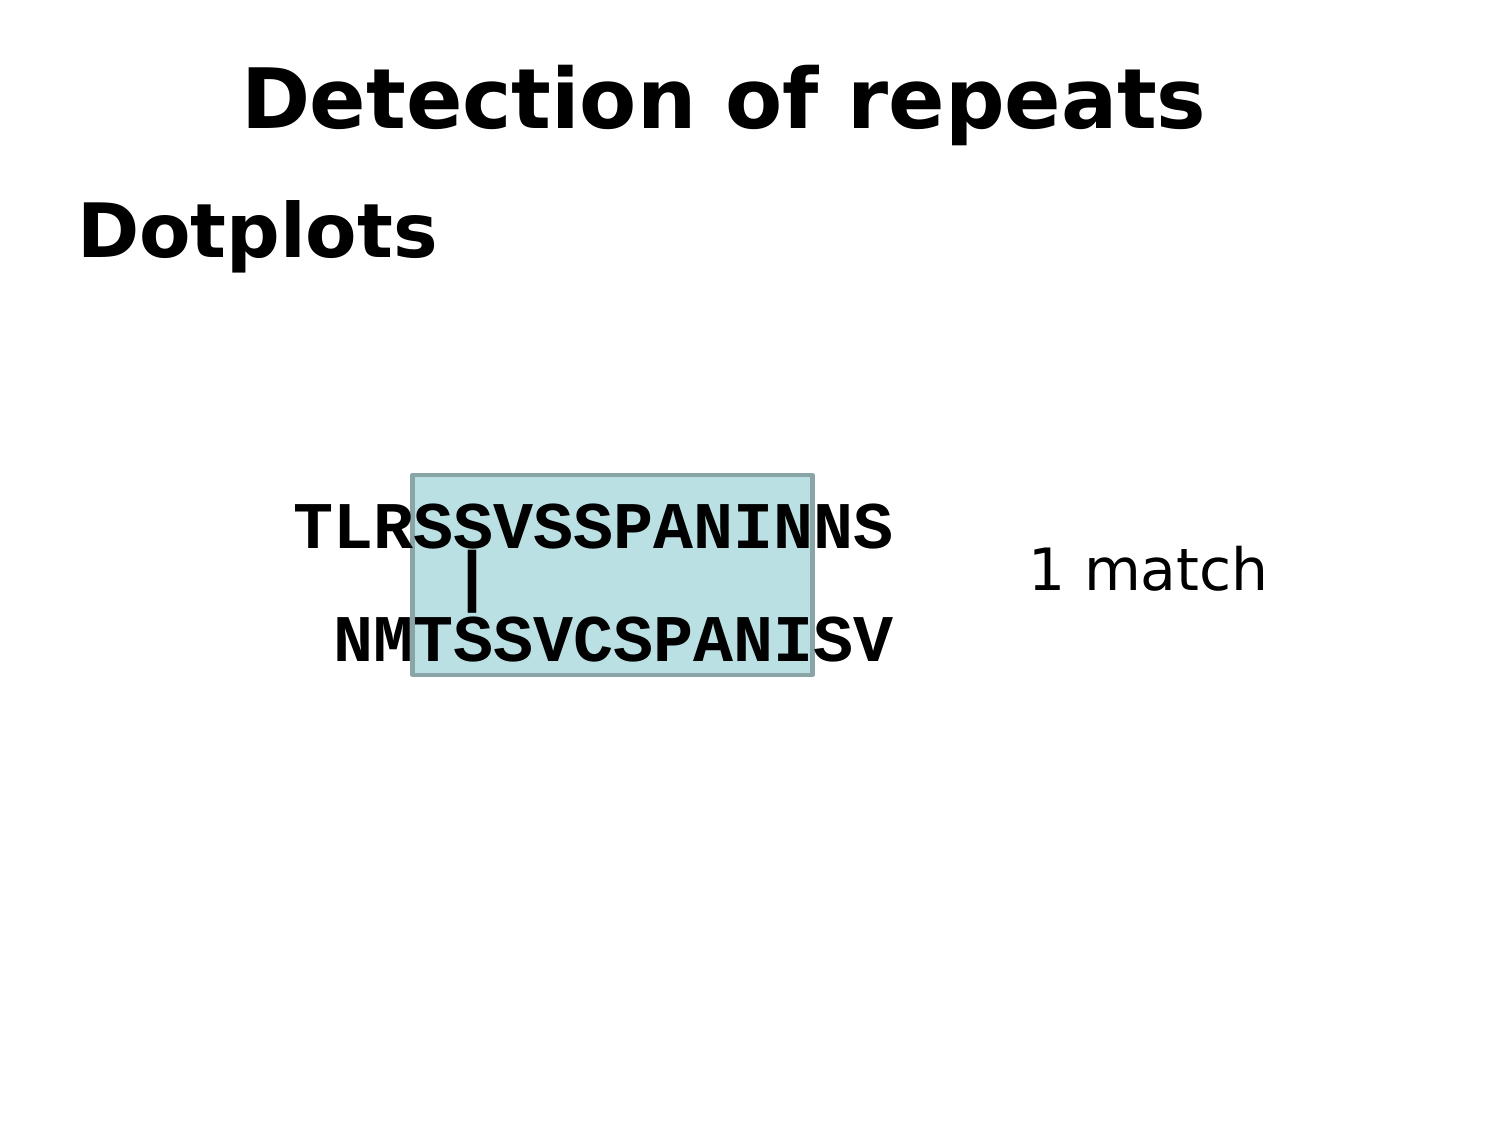

Detection of repeats
Dotplots

TLRSSVSSPANINNS

    |
1 match
 NMTSSVCSPANISV